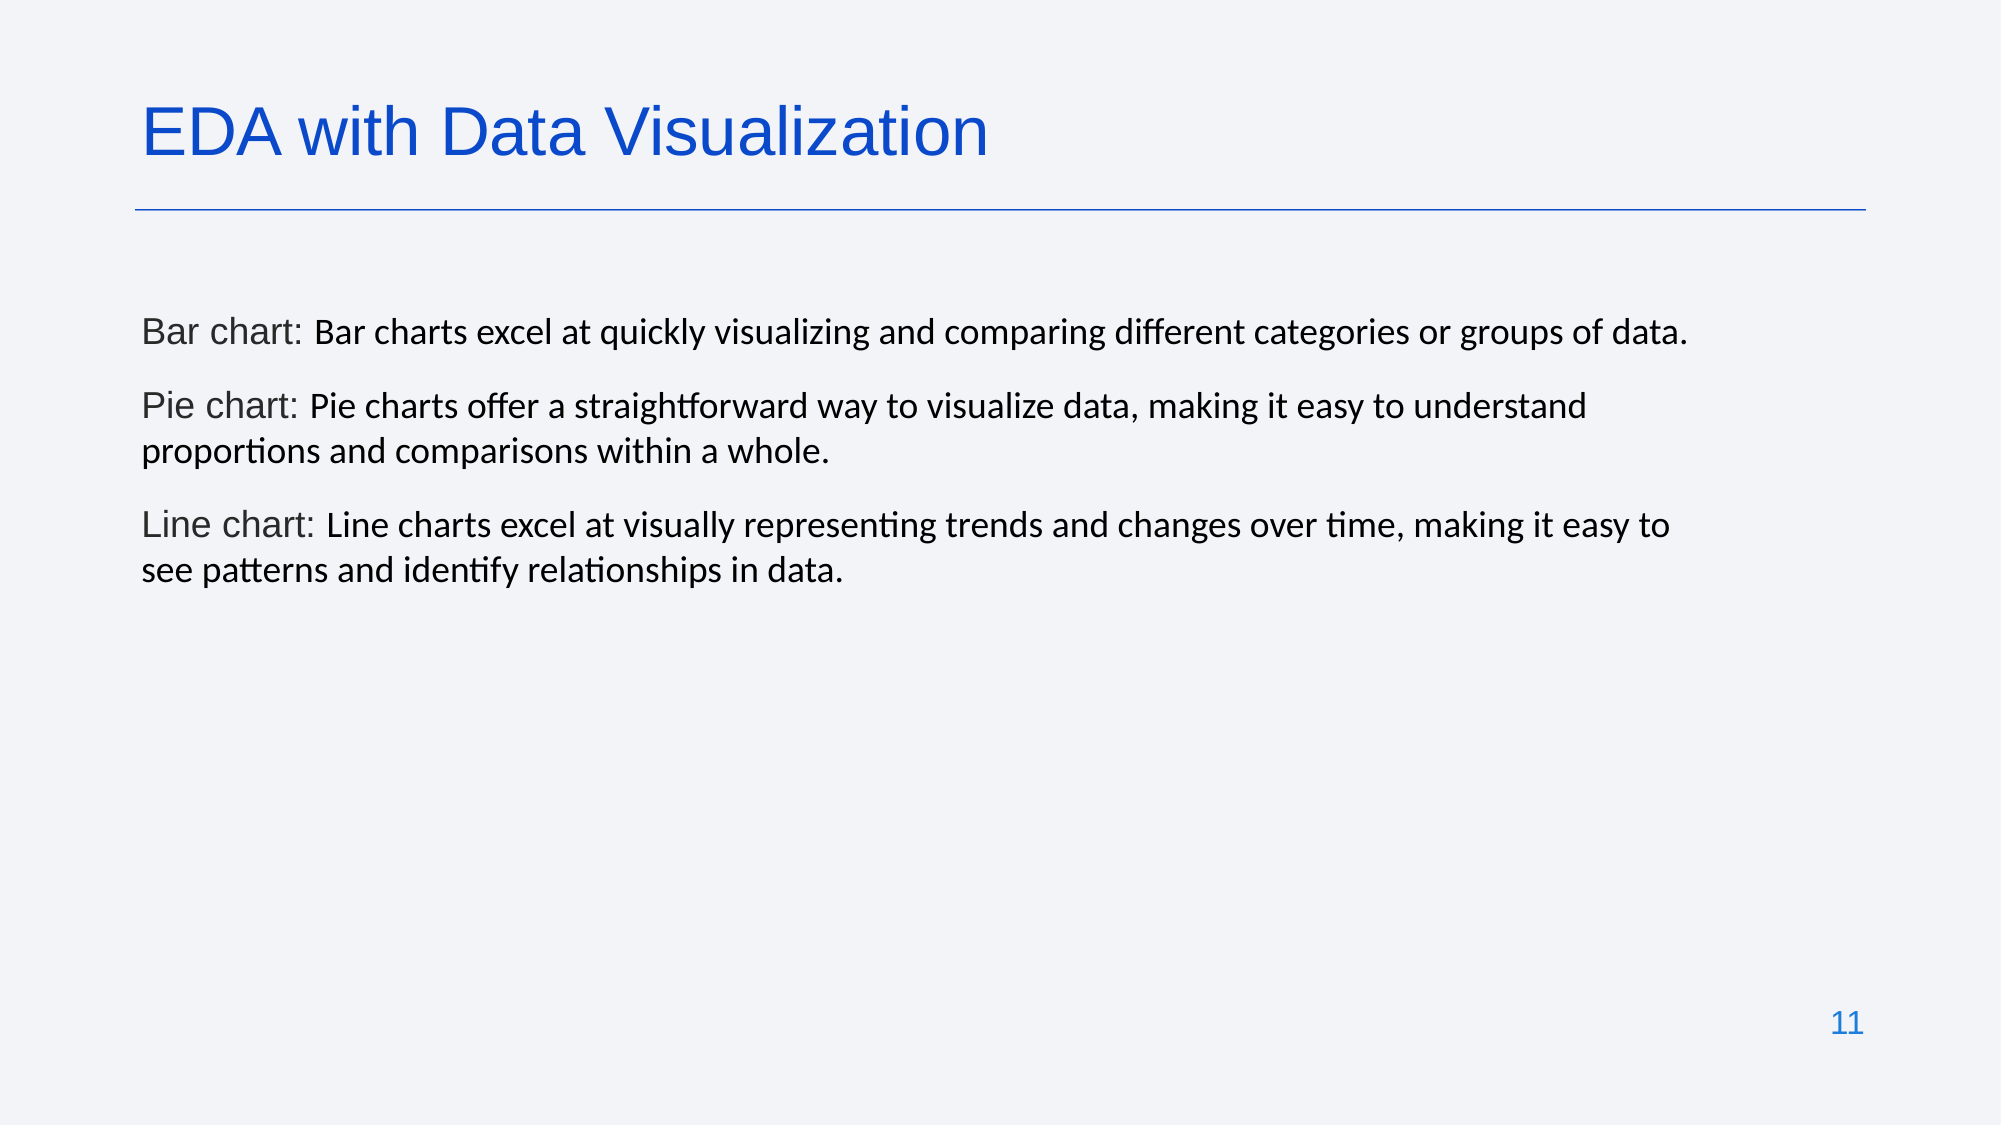

EDA with Data Visualization
Bar chart: Bar charts excel at quickly visualizing and comparing different categories or groups of data.
Pie chart: Pie charts offer a straightforward way to visualize data, making it easy to understand proportions and comparisons within a whole.
Line chart: Line charts excel at visually representing trends and changes over time, making it easy to see patterns and identify relationships in data.

11